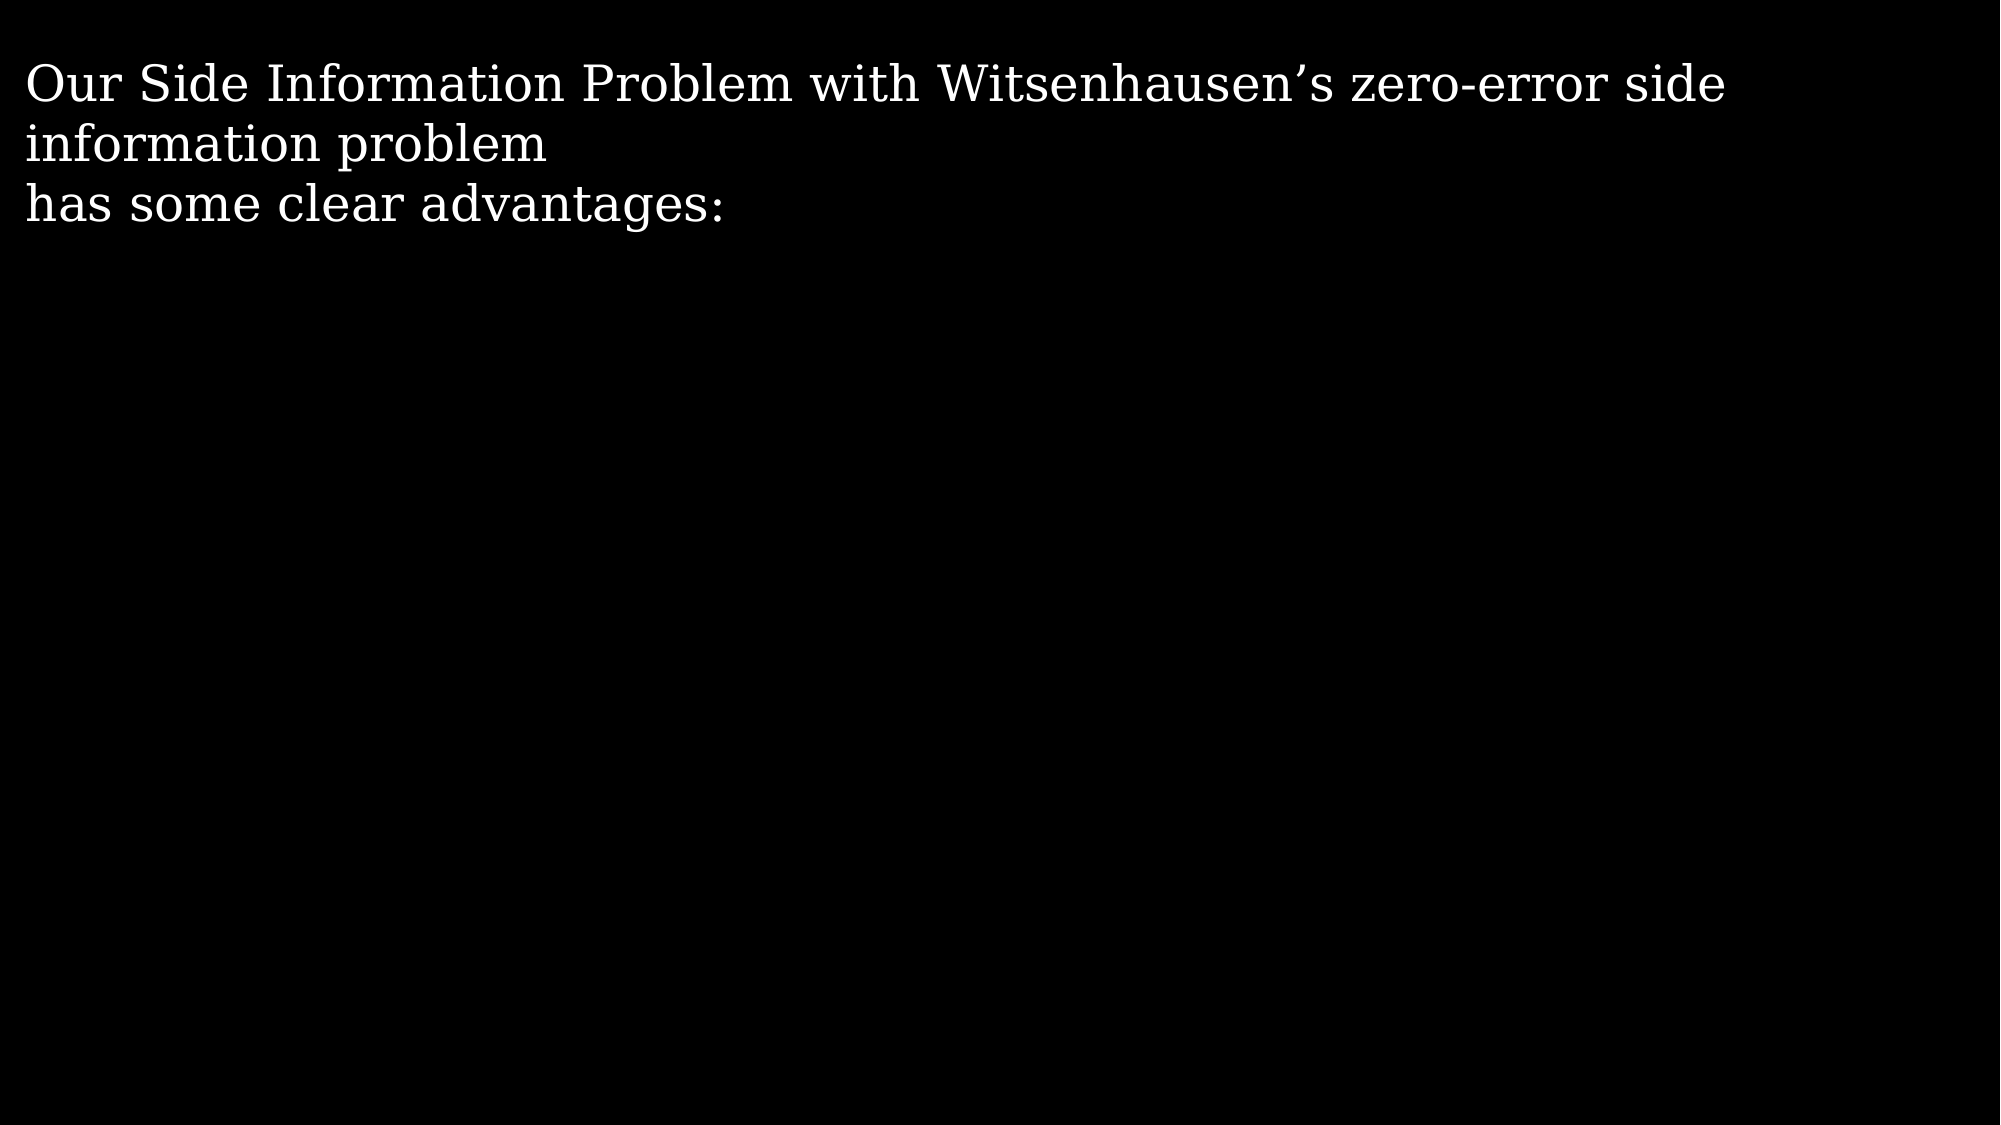

Our Side Information Problem with Witsenhausen’s zero-error side information problem
has some clear advantages: